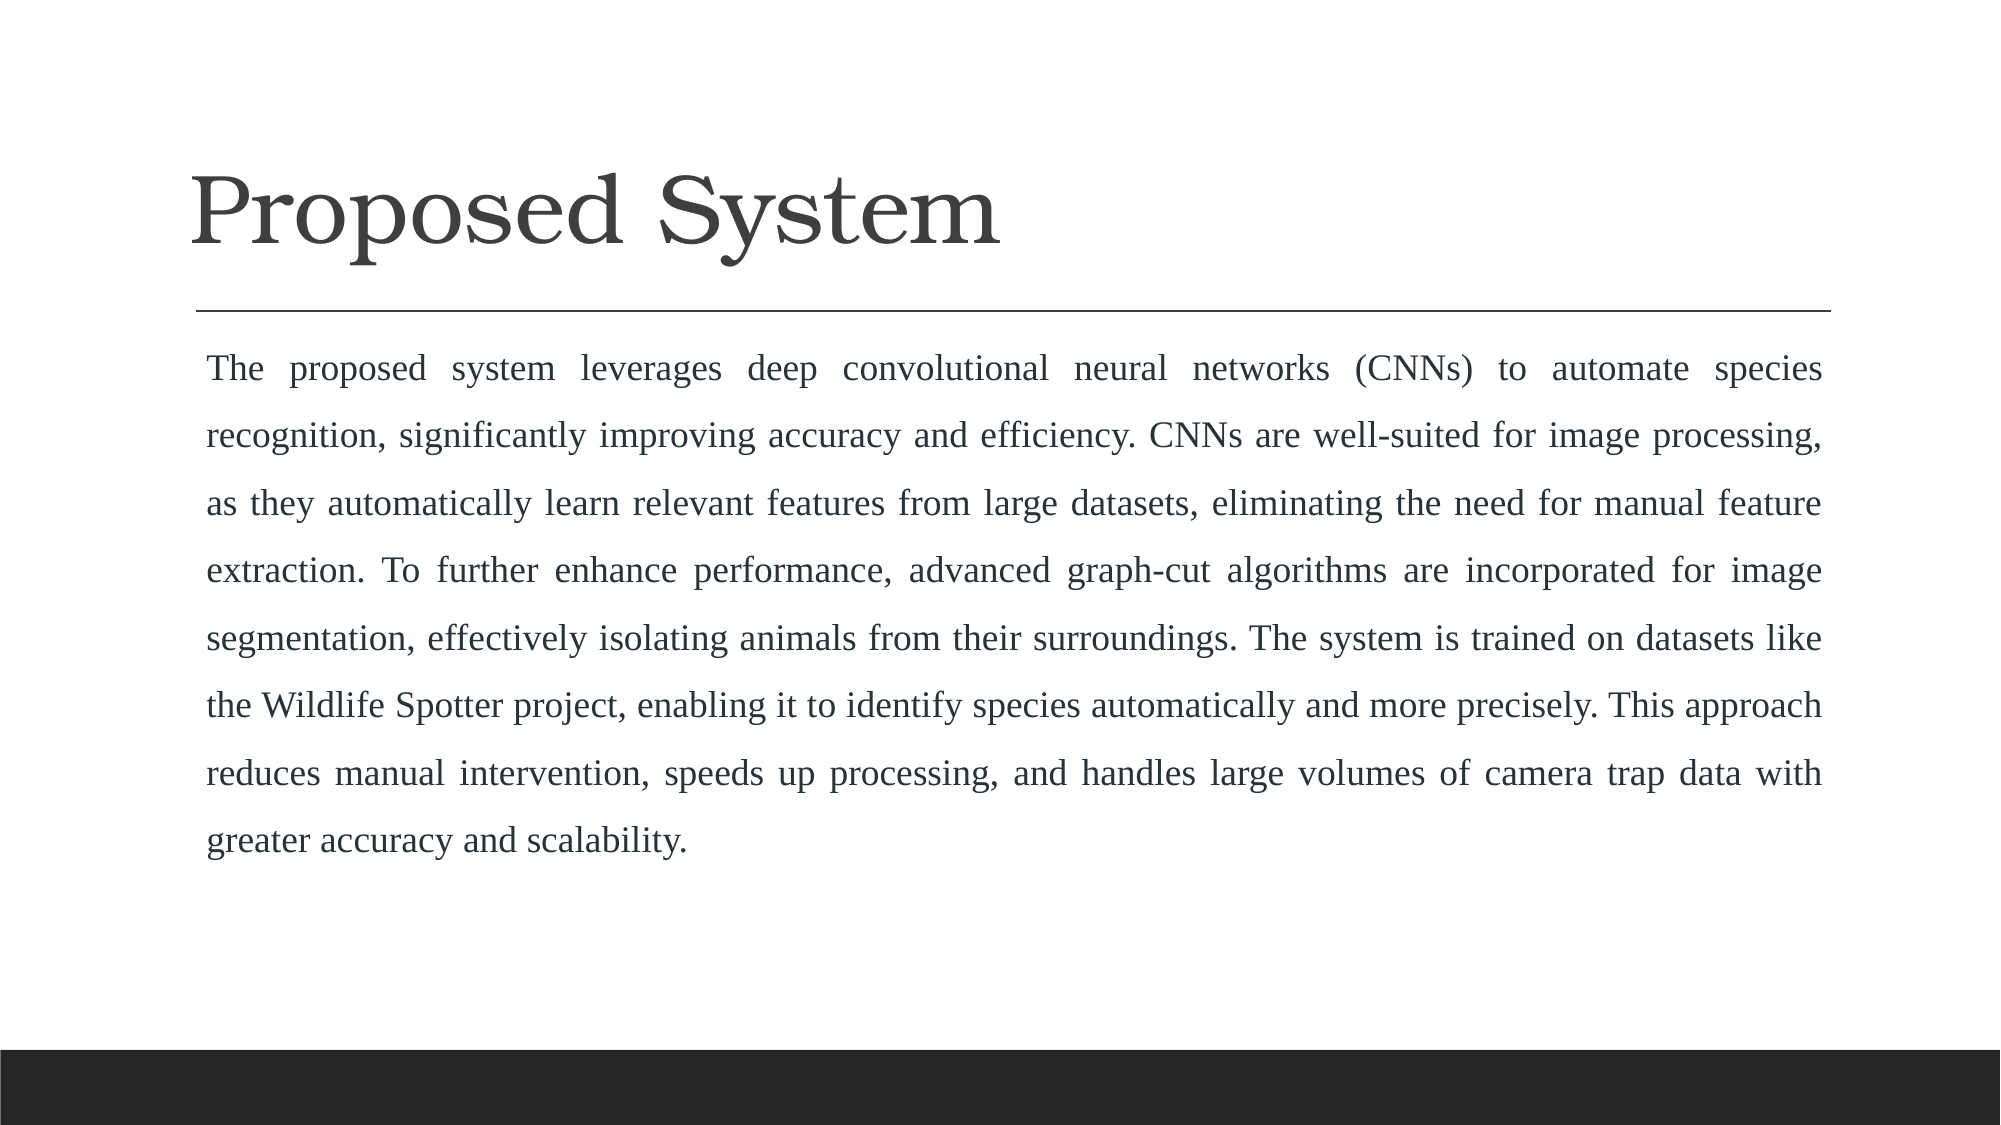

# Proposed System
The proposed system leverages deep convolutional neural networks (CNNs) to automate species recognition, significantly improving accuracy and efficiency. CNNs are well-suited for image processing, as they automatically learn relevant features from large datasets, eliminating the need for manual feature extraction. To further enhance performance, advanced graph-cut algorithms are incorporated for image segmentation, effectively isolating animals from their surroundings. The system is trained on datasets like the Wildlife Spotter project, enabling it to identify species automatically and more precisely. This approach reduces manual intervention, speeds up processing, and handles large volumes of camera trap data with greater accuracy and scalability.